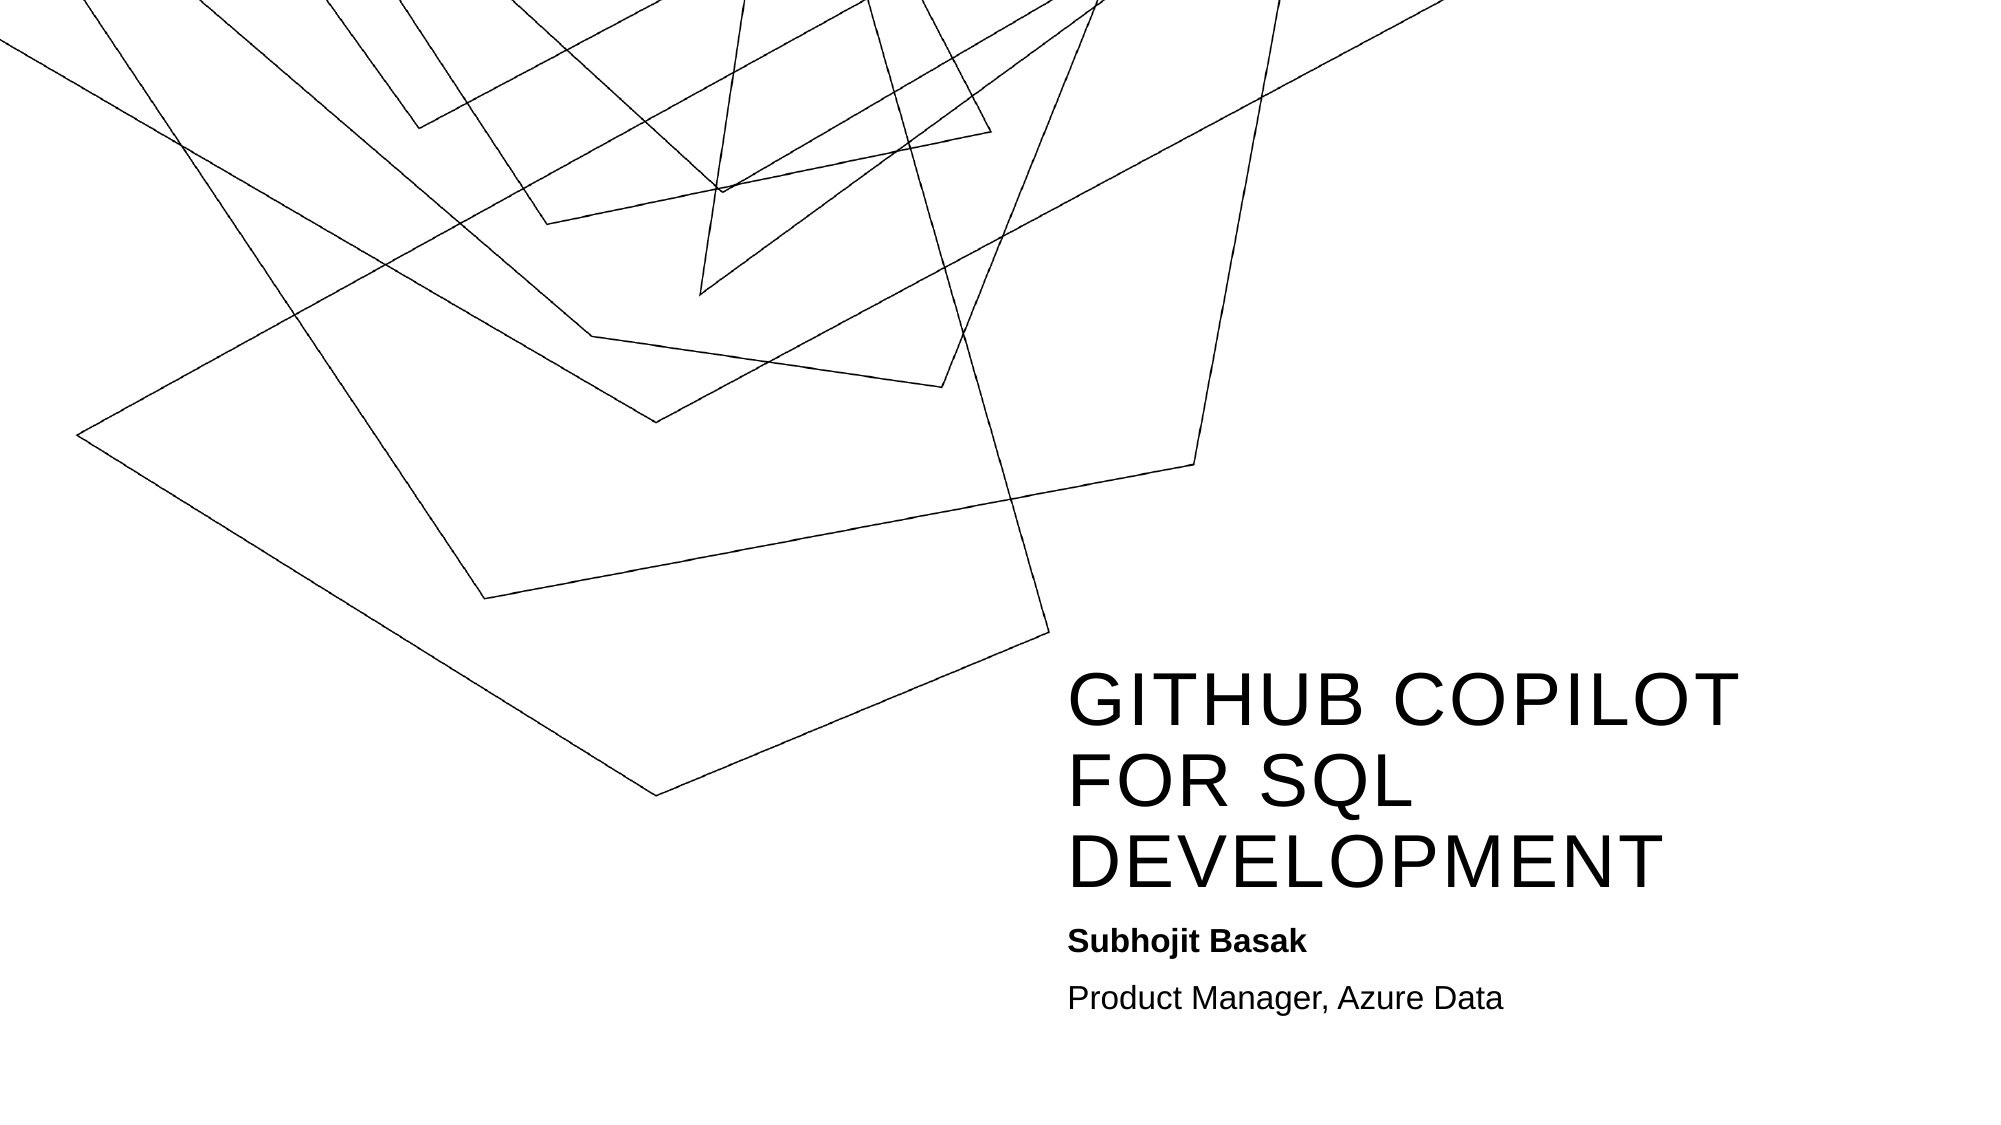

# GitHub Copilot for SQL Development
Subhojit Basak
Product Manager, Azure Data